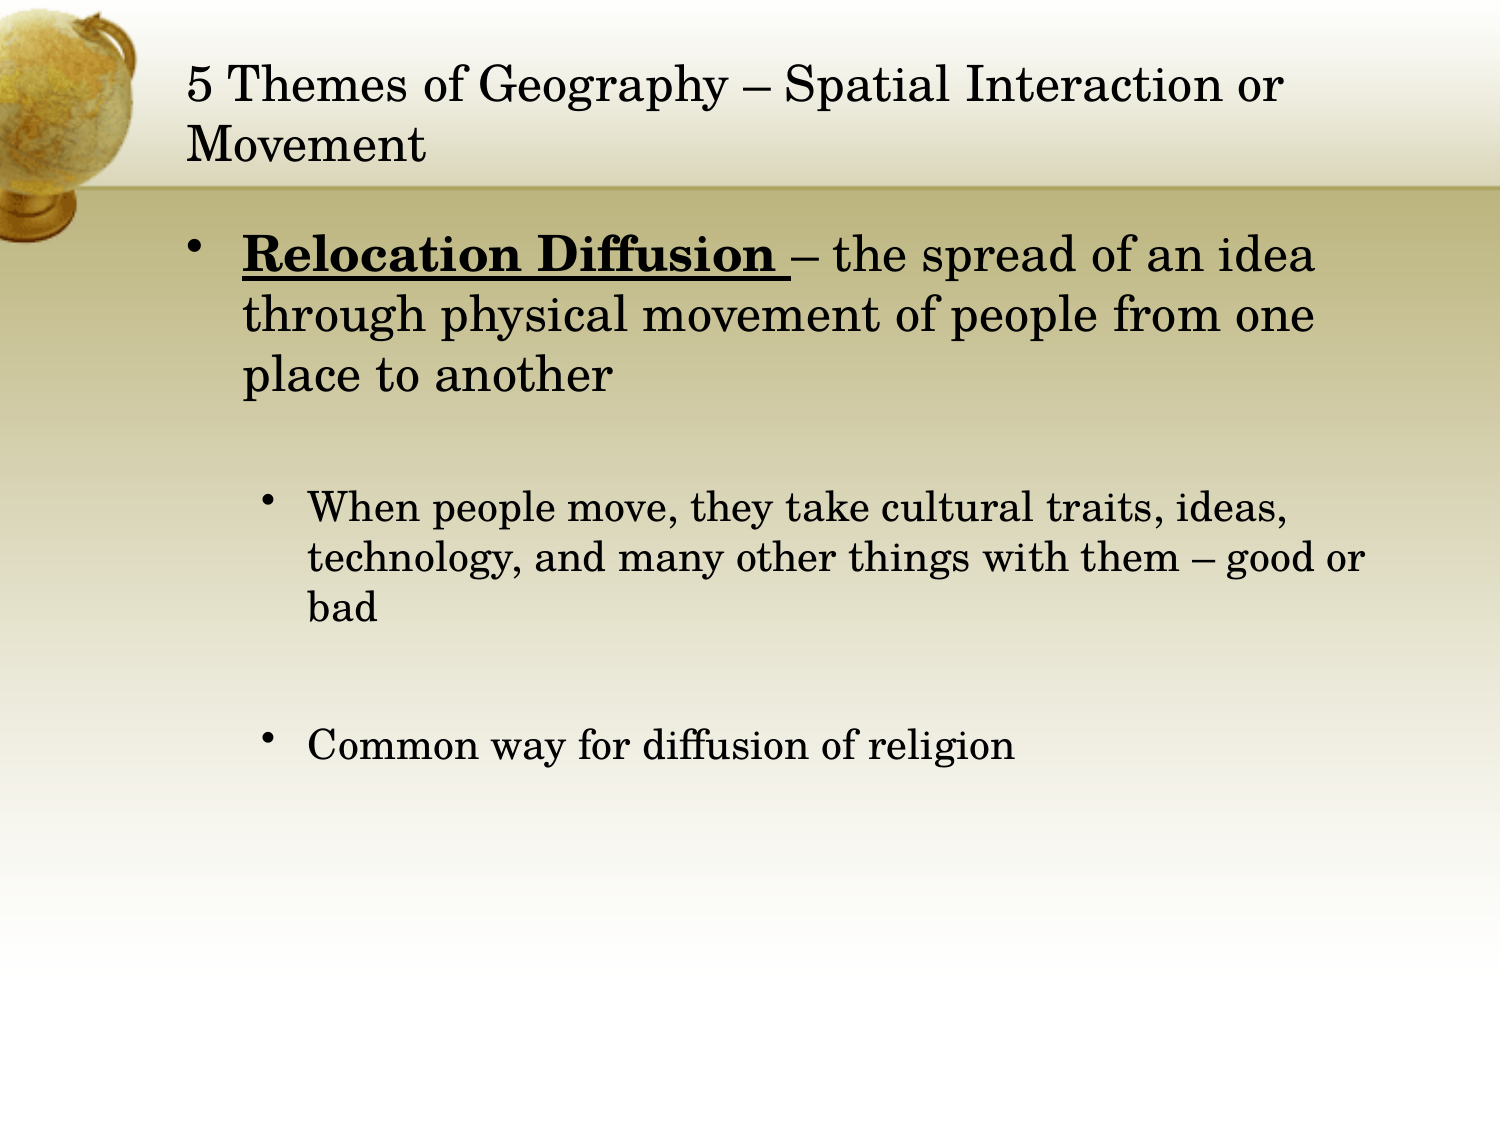

# 5 Themes of Geography – Spatial Interaction or Movement
Relocation Diffusion – the spread of an idea through physical movement of people from one place to another

When people move, they take cultural traits, ideas, technology, and many other things with them – good or bad

Common way for diffusion of religion